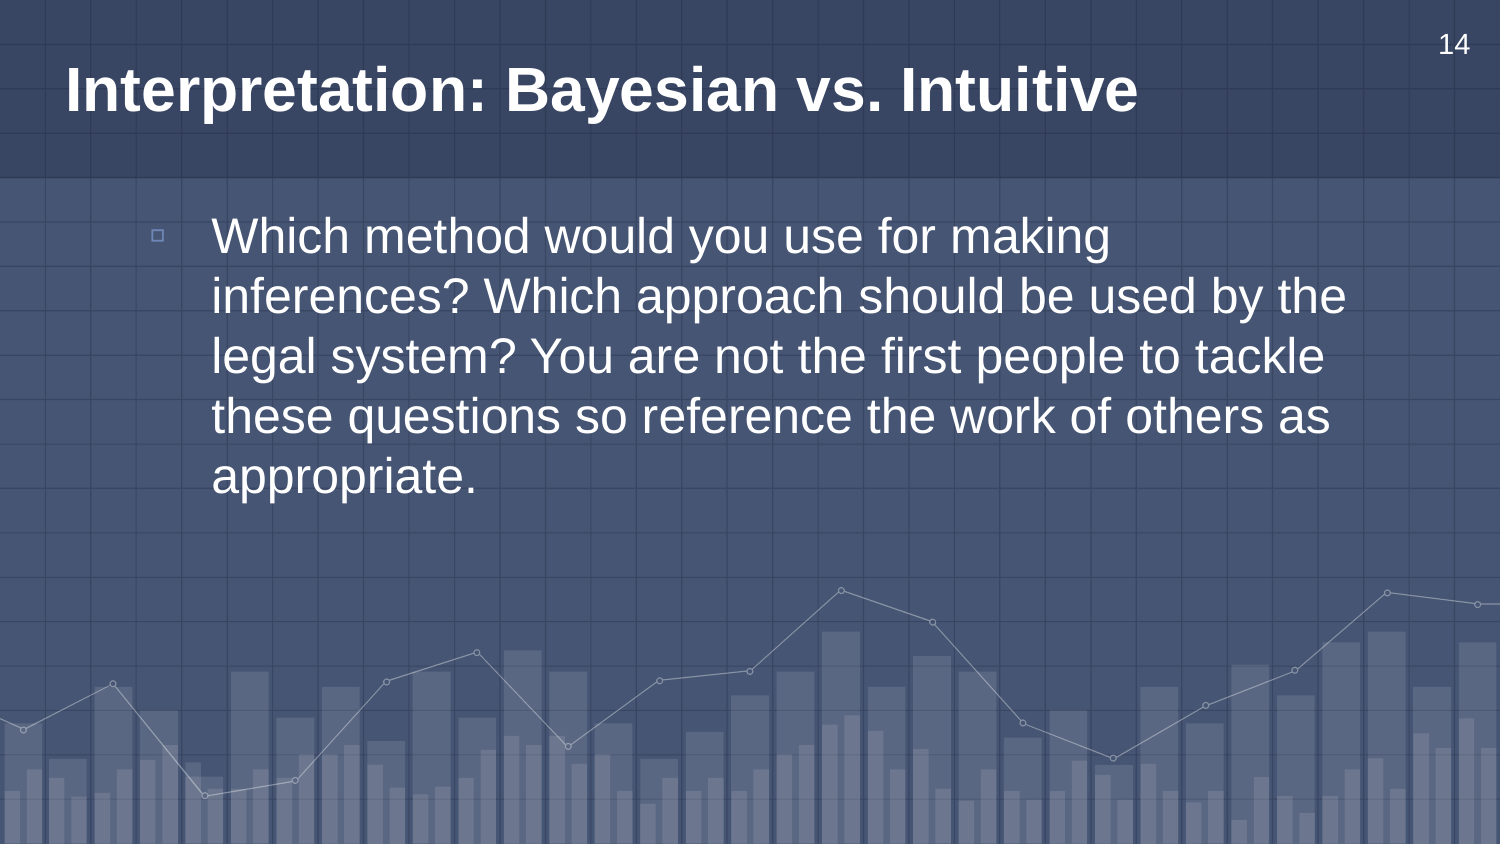

# Interpretation: Bayesian vs. Intuitive
14
Which method would you use for making inferences? Which approach should be used by the legal system? You are not the first people to tackle these questions so reference the work of others as appropriate.